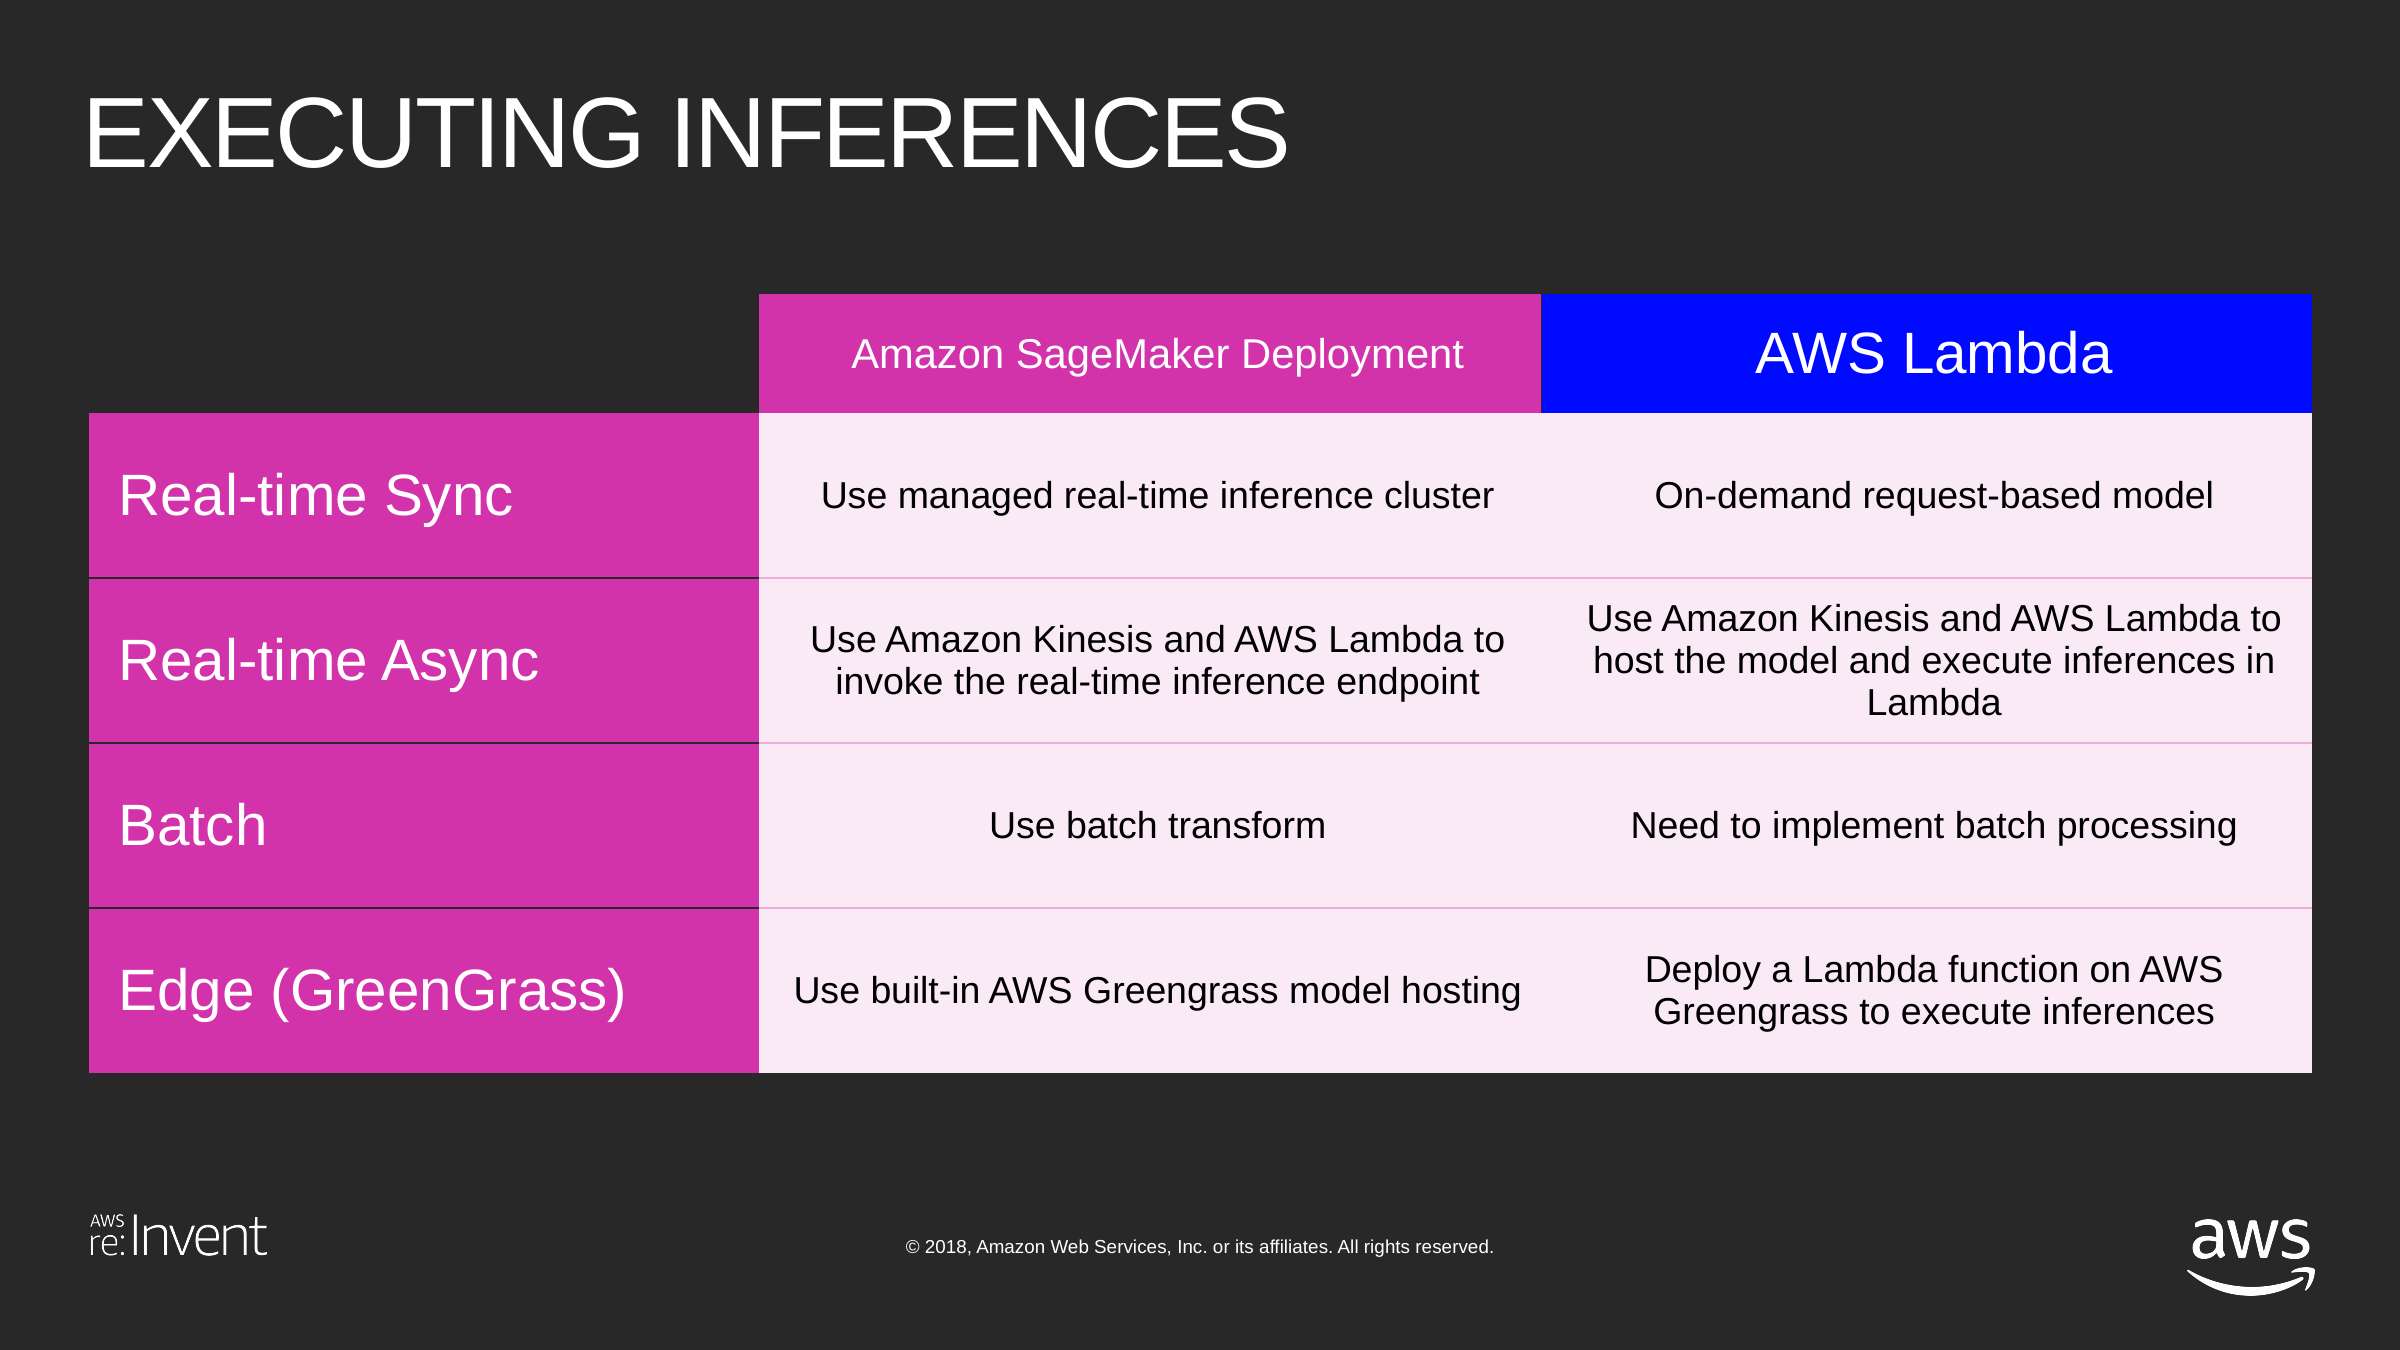

# EXECUTING INFERENCES
|  | Amazon SageMaker Deployment | AWS Lambda |
| --- | --- | --- |
| Real-time Sync | Use managed real-time inference cluster | On-demand request-based model |
| Real-time Async | Use Amazon Kinesis and AWS Lambda to invoke the real-time inference endpoint | Use Amazon Kinesis and AWS Lambda to host the model and execute inferences in Lambda |
| Batch | Use batch transform | Need to implement batch processing |
| Edge (GreenGrass) | Use built-in AWS Greengrass model hosting | Deploy a Lambda function on AWS Greengrass to execute inferences |